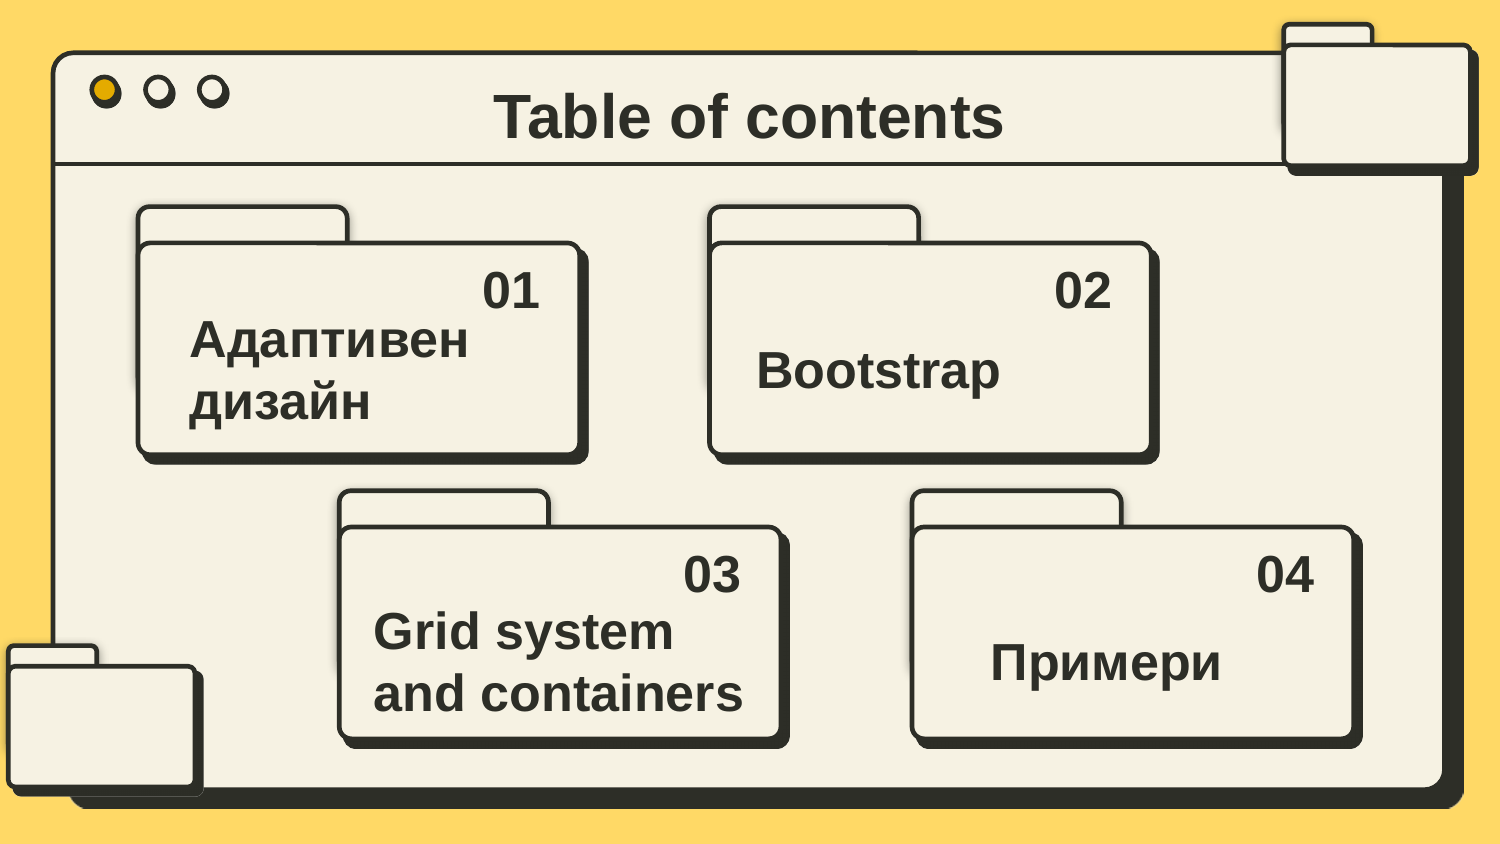

Table of contents

01
02
# Адаптивен дизайн
Bootstrap

03
04
Примери
Grid system and containers